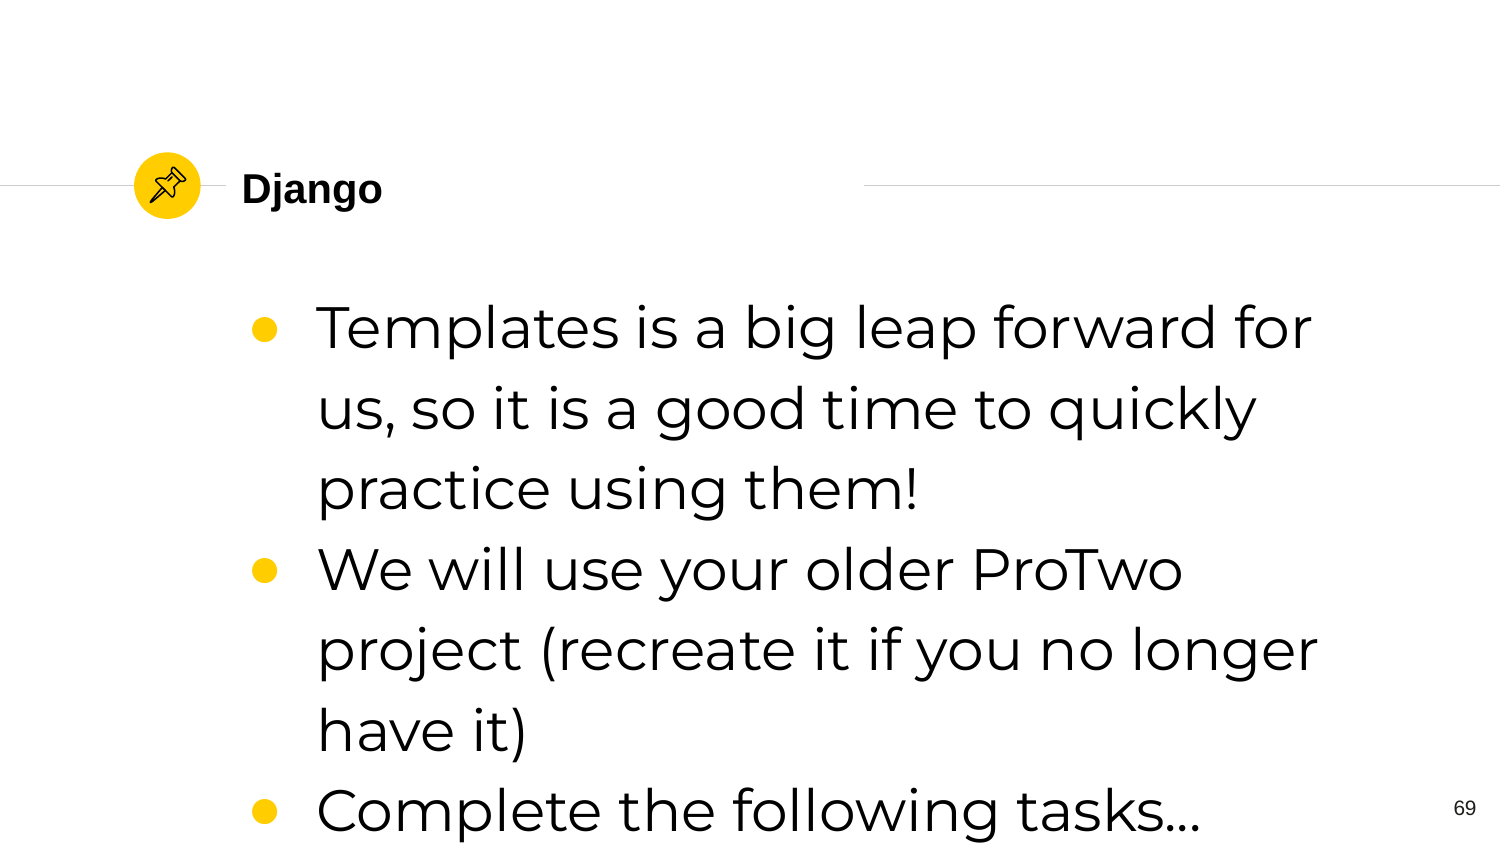

# Django

Templates is a big leap forward for us, so it is a good time to quickly practice using them!
We will use your older ProTwo project (recreate it if you no longer have it)
Complete the following tasks...
69